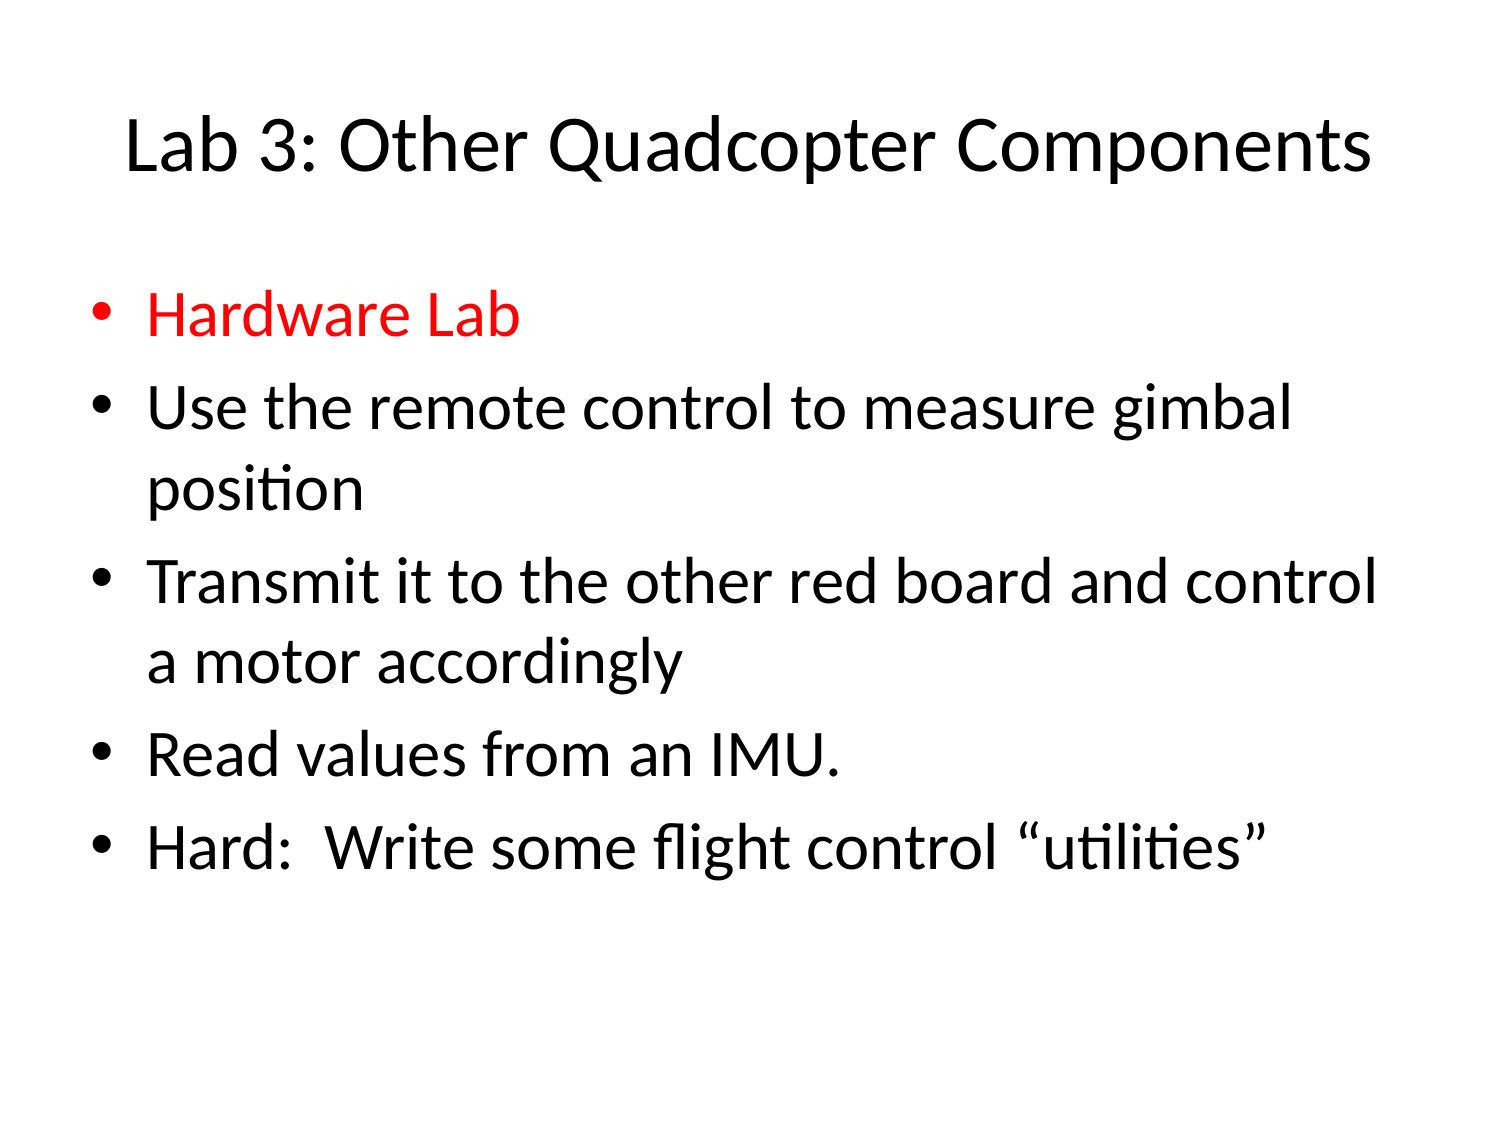

# Lab 3: Other Quadcopter Components
Hardware Lab
Use the remote control to measure gimbal position
Transmit it to the other red board and control a motor accordingly
Read values from an IMU.
Hard:  Write some flight control “utilities”